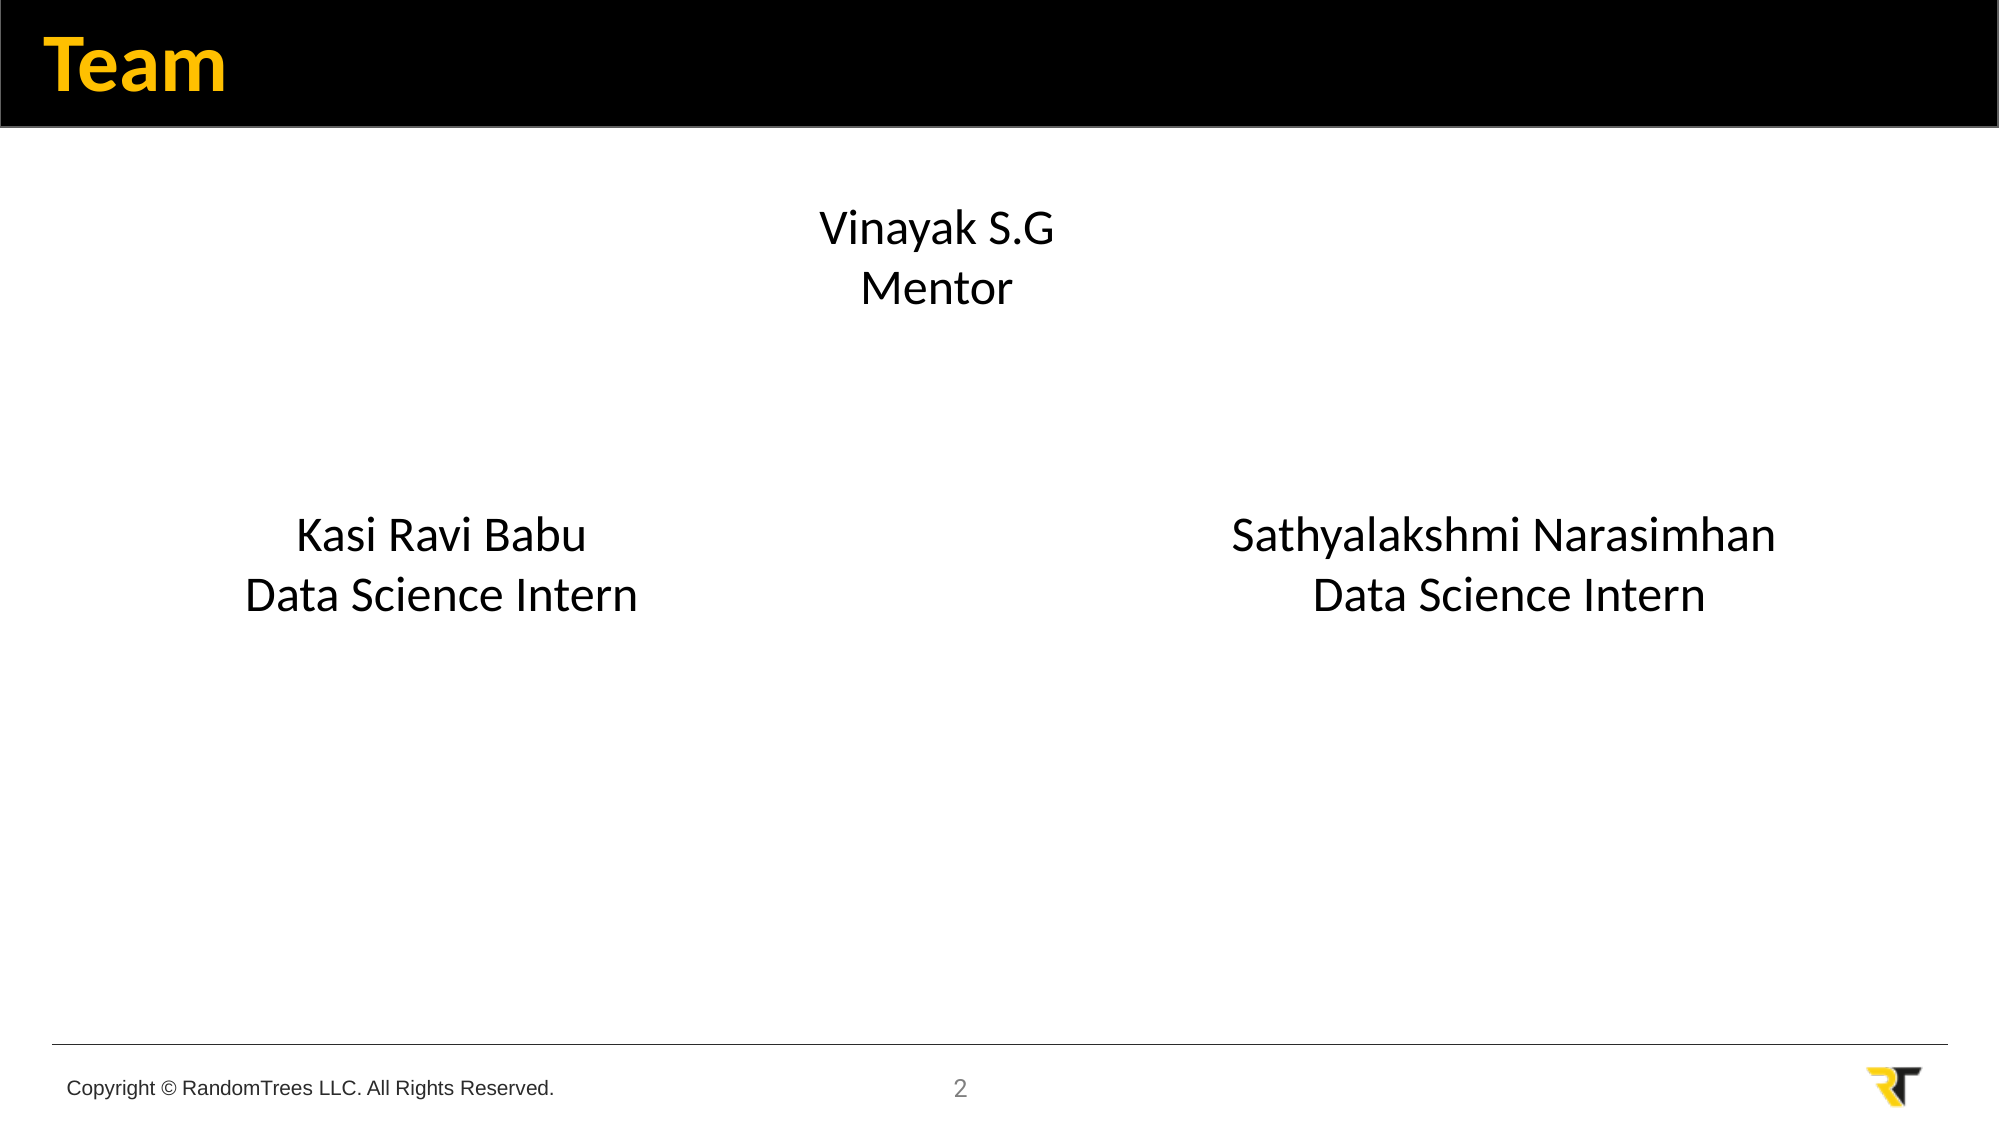

# Team
Vinayak S.G
Mentor
Kasi Ravi Babu
Data Science Intern
Sathyalakshmi Narasimhan
Data Science Intern